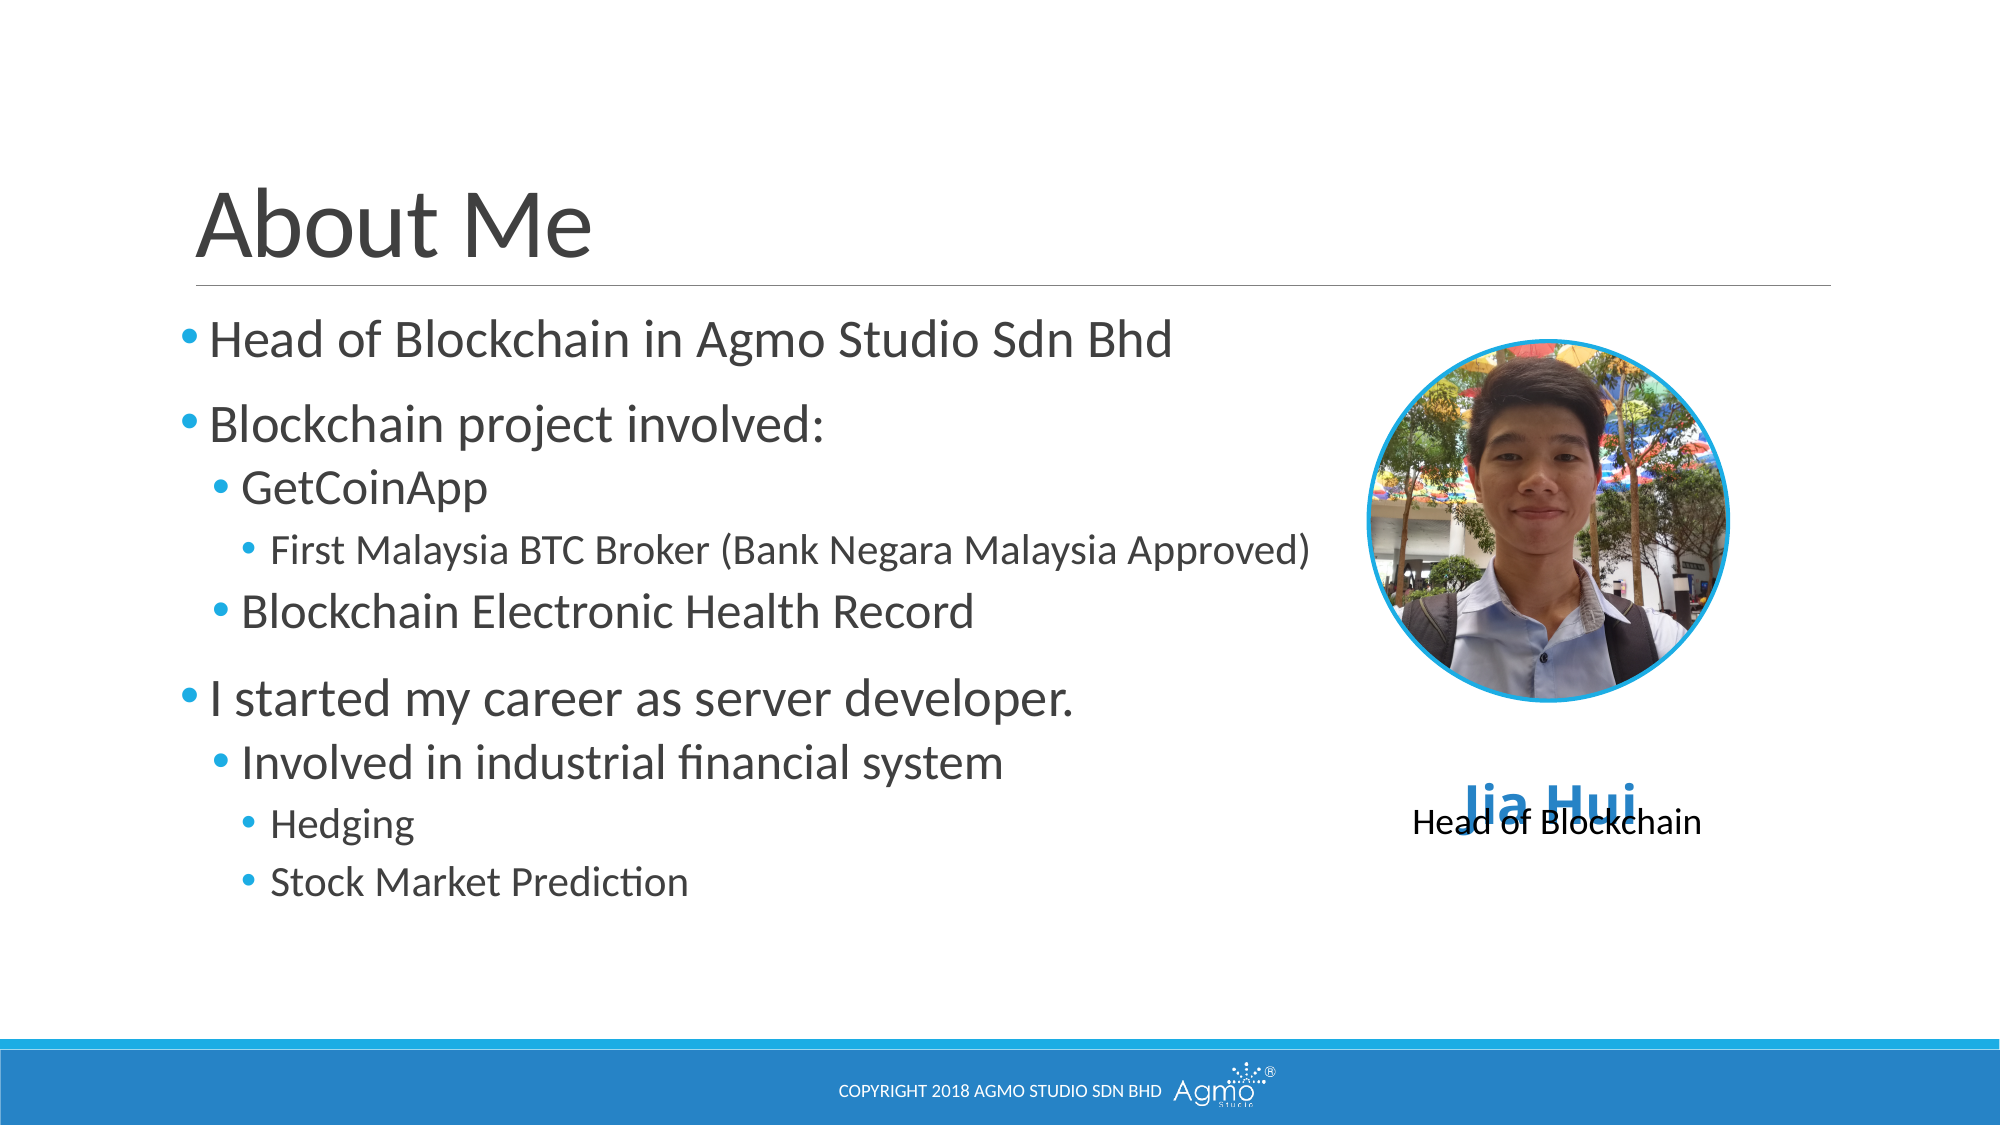

# About Me
 Head of Blockchain in Agmo Studio Sdn Bhd
 Blockchain project involved:
GetCoinApp
First Malaysia BTC Broker (Bank Negara Malaysia Approved)
Blockchain Electronic Health Record
 I started my career as server developer.
Involved in industrial financial system
Hedging
Stock Market Prediction

Jia Hui
Head of Blockchain
Copyright 2018 Agmo Studio Sdn Bhd